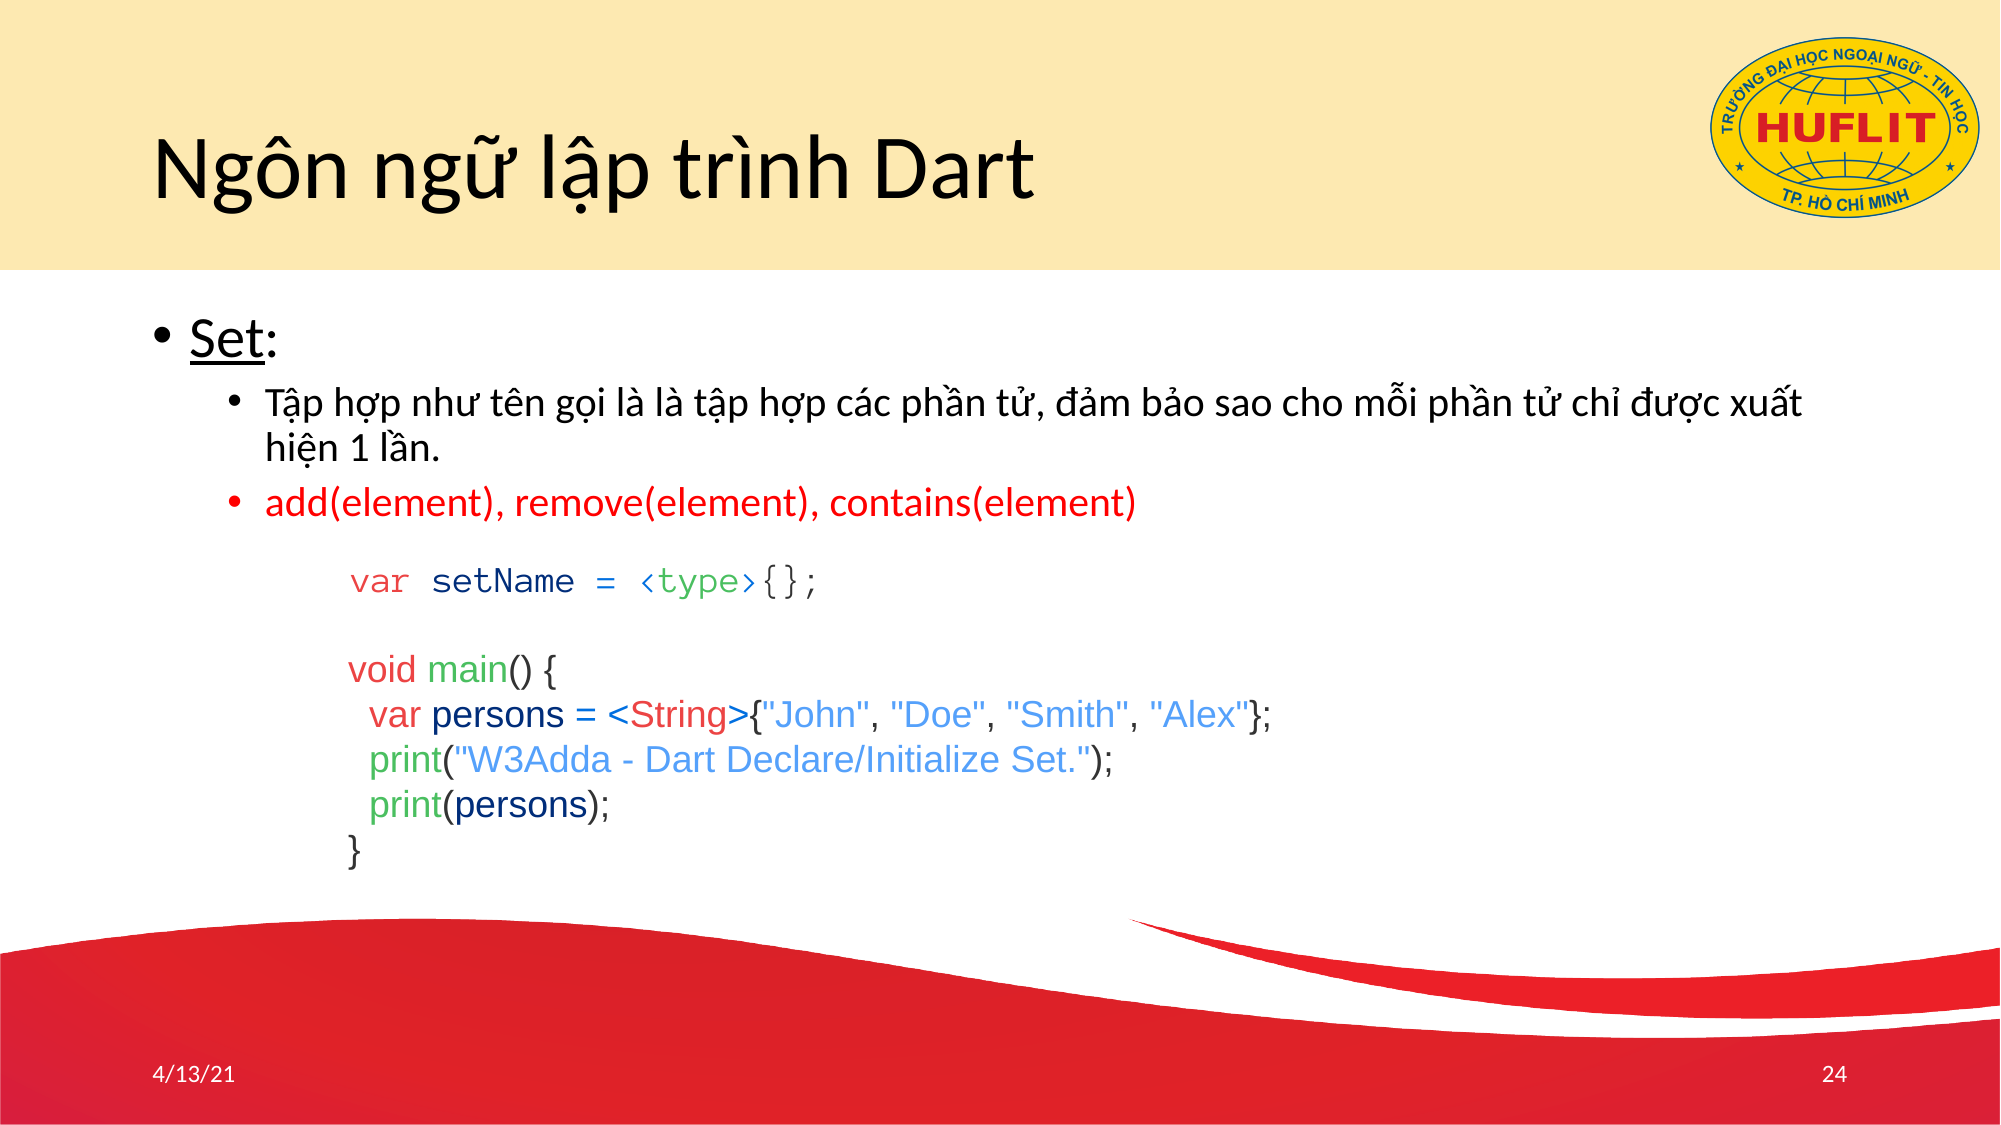

# Ngôn ngữ lập trình Dart
Set:
Tập hợp như tên gọi là là tập hợp các phần tử, đảm bảo sao cho mỗi phần tử chỉ được xuất hiện 1 lần.
add(element), remove(element), contains(element)

var setName = <type>{};
void main() {
  var persons = <String>{"John", "Doe", "Smith", "Alex"};
  print("W3Adda - Dart Declare/Initialize Set.");
  print(persons);
}
4/13/21

24